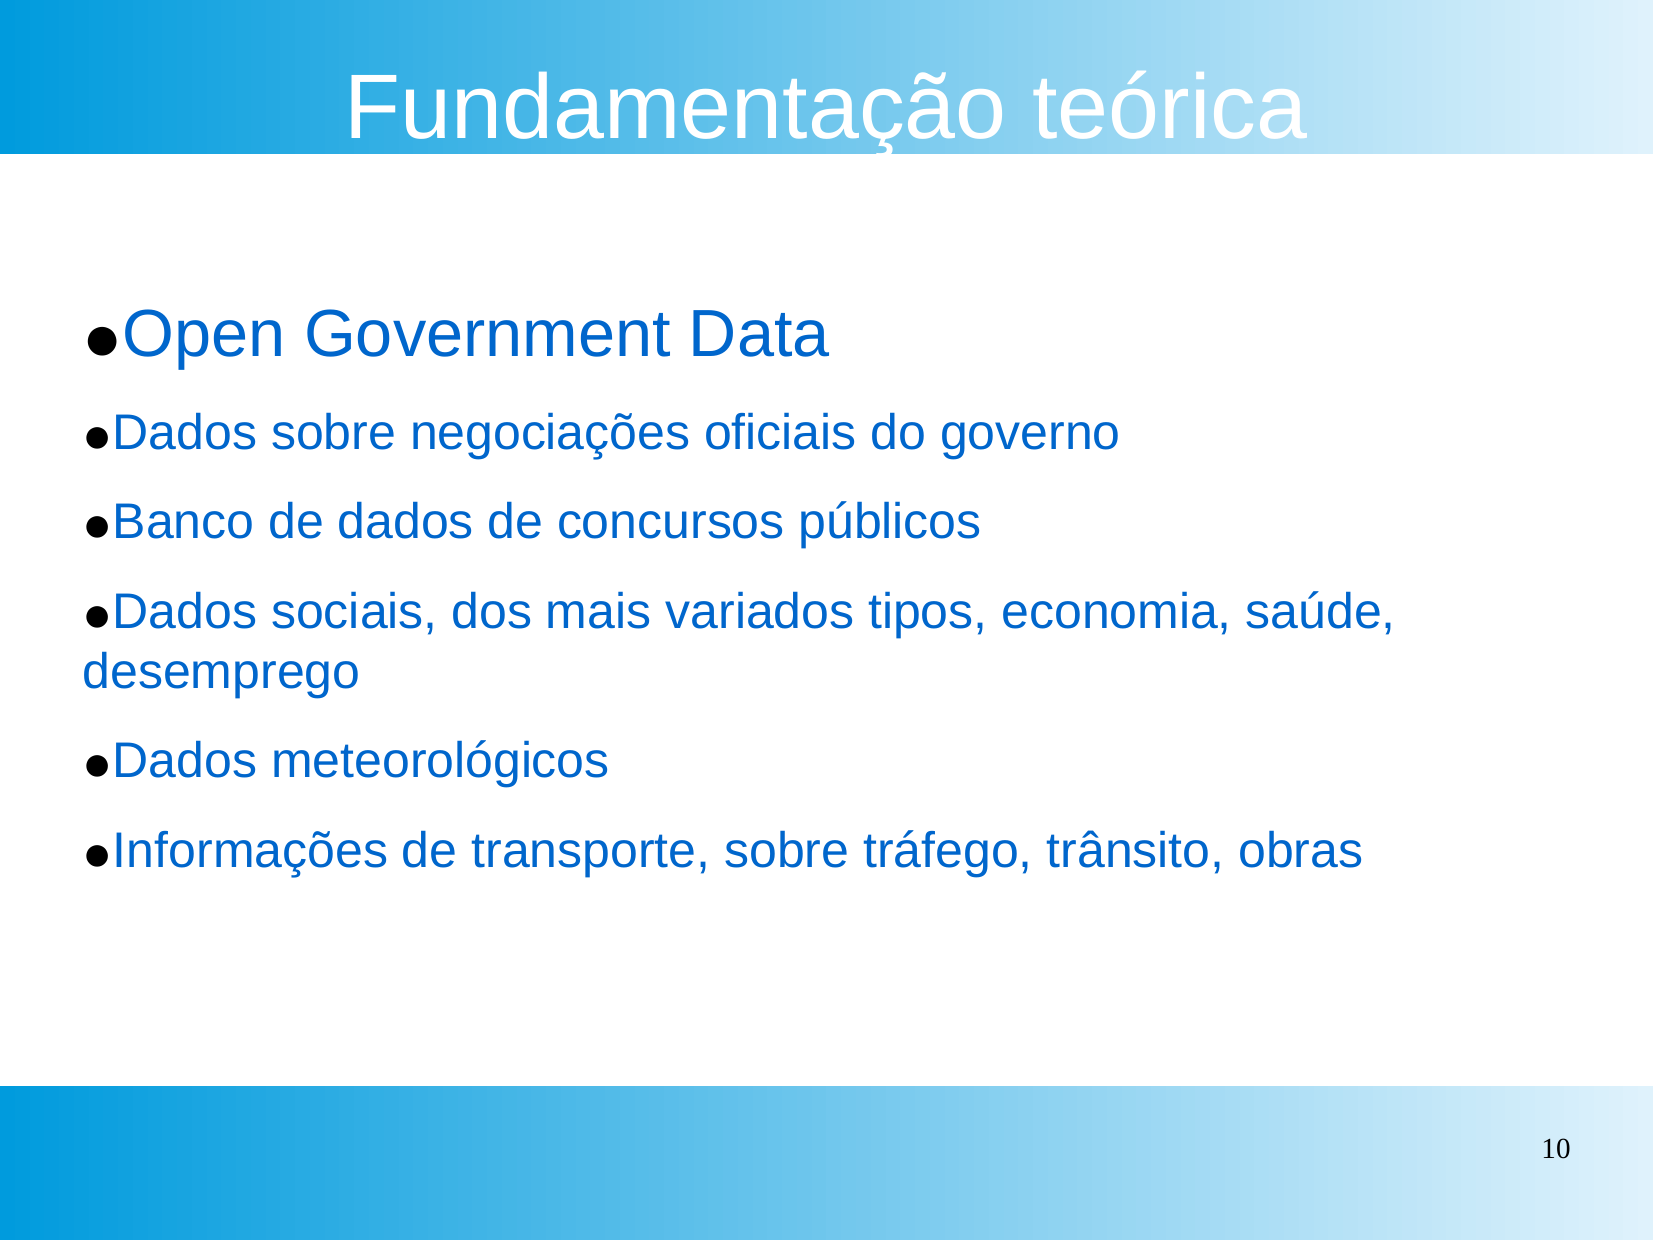

Fundamentação teórica
Open Government Data
Dados sobre negociações oficiais do governo
Banco de dados de concursos públicos
Dados sociais, dos mais variados tipos, economia, saúde, desemprego
Dados meteorológicos
Informações de transporte, sobre tráfego, trânsito, obras
10